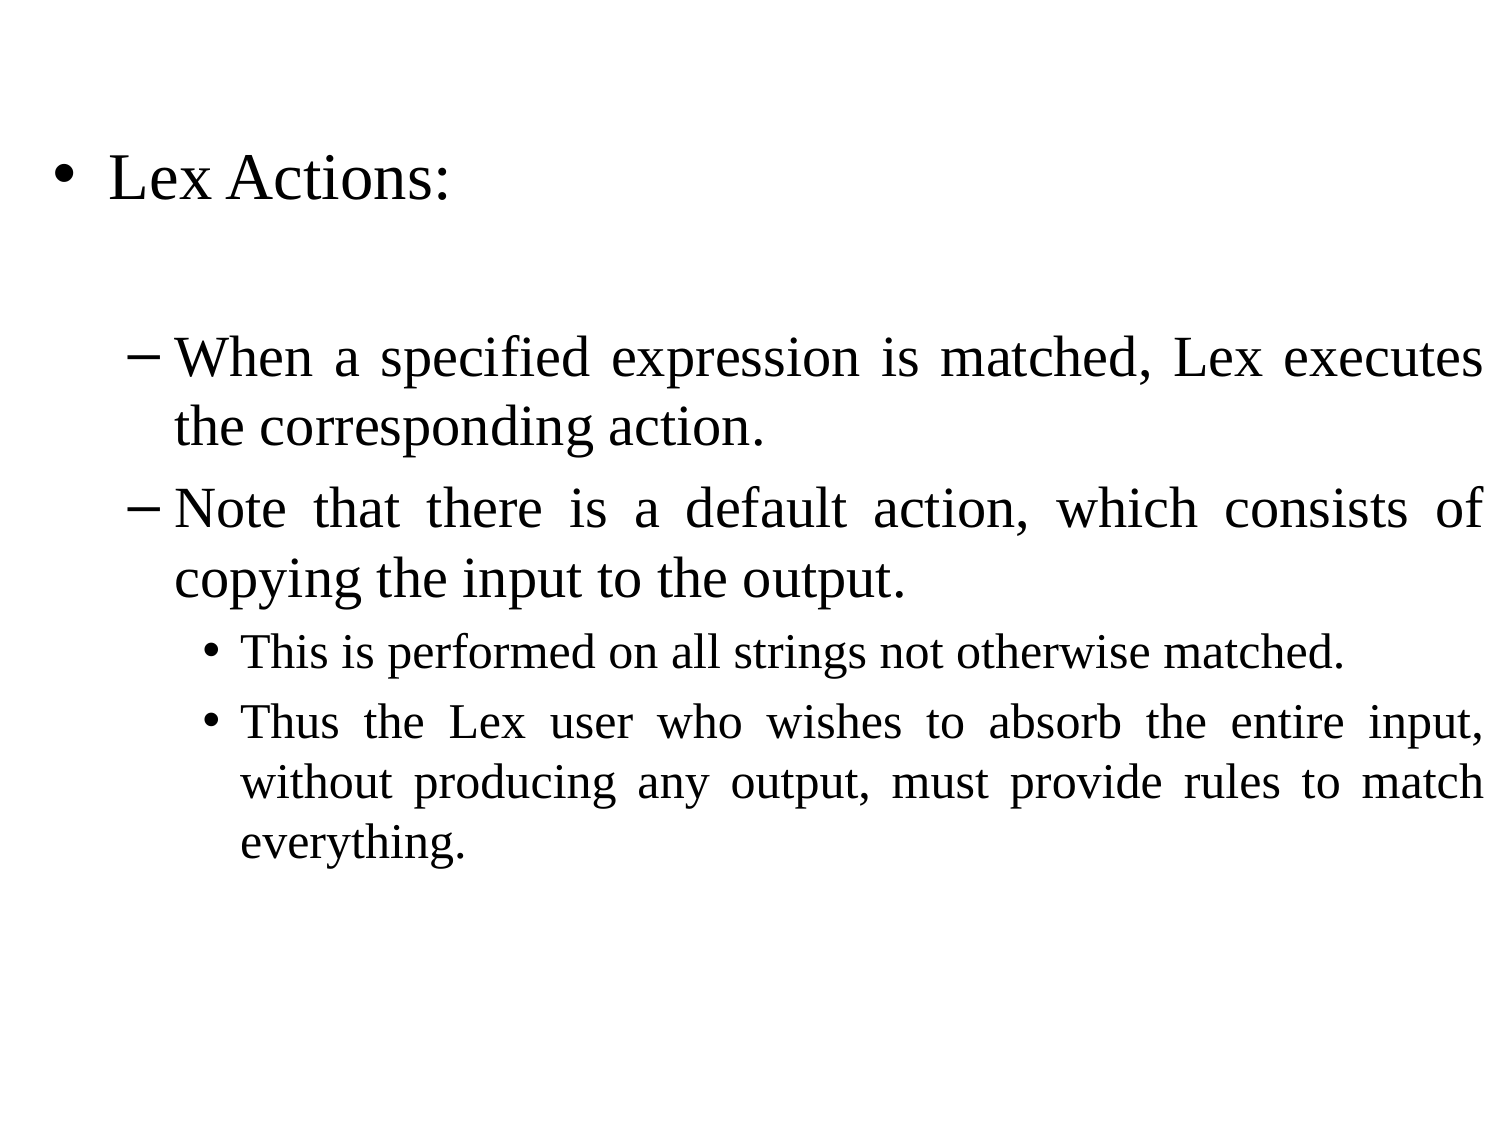

Lex Actions:

When a specified expression is matched, Lex executes the corresponding action.
Note that there is a default action, which consists of copying the input to the output.
This is performed on all strings not otherwise matched.
Thus the Lex user who wishes to absorb the entire input, without producing any output, must provide rules to match everything.